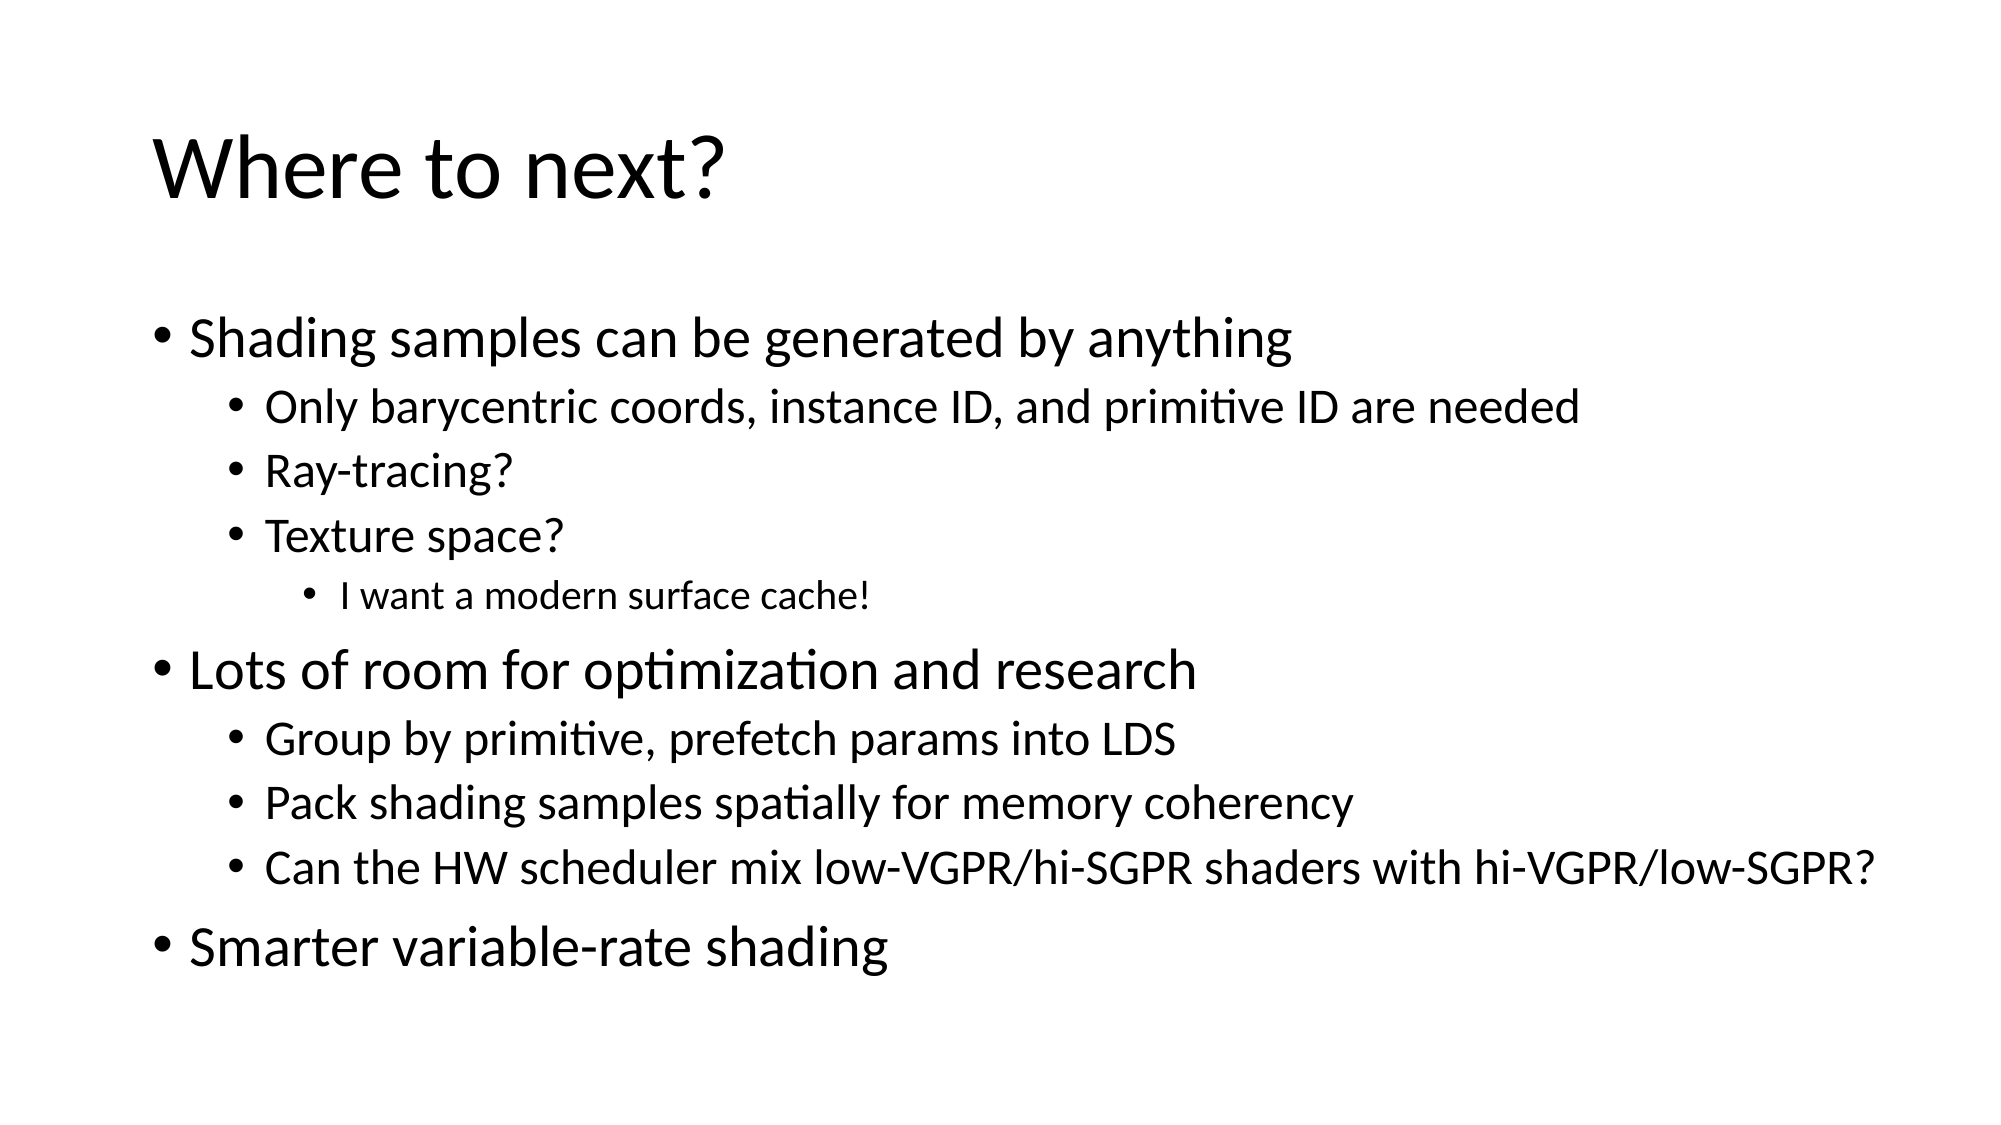

# Where to next?
Shading samples can be generated by anything
Only barycentric coords, instance ID, and primitive ID are needed
Ray-tracing?
Texture space?
I want a modern surface cache!
Lots of room for optimization and research
Group by primitive, prefetch params into LDS
Pack shading samples spatially for memory coherency
Can the HW scheduler mix low-VGPR/hi-SGPR shaders with hi-VGPR/low-SGPR?
Smarter variable-rate shading